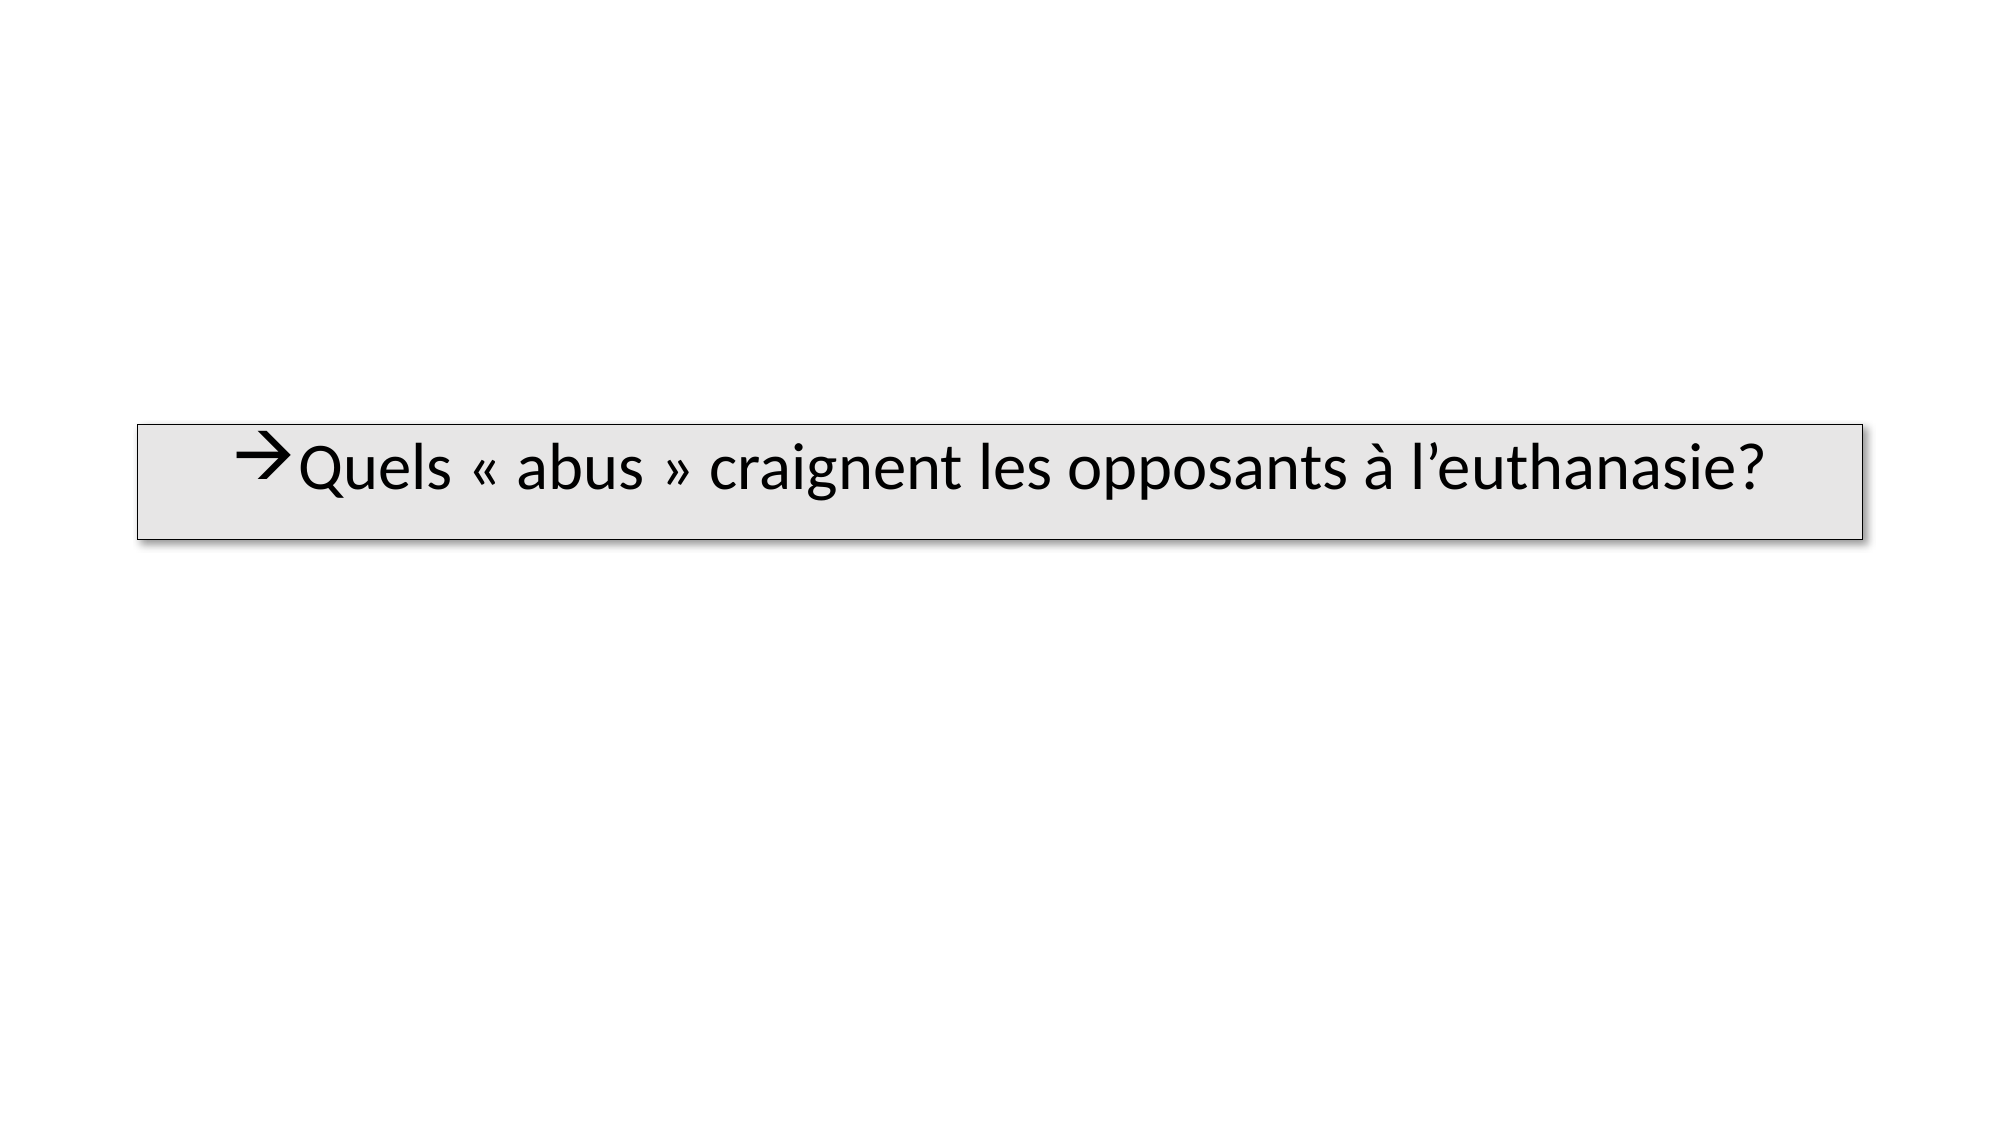

Quels « abus » craignent les opposants à l’euthanasie?